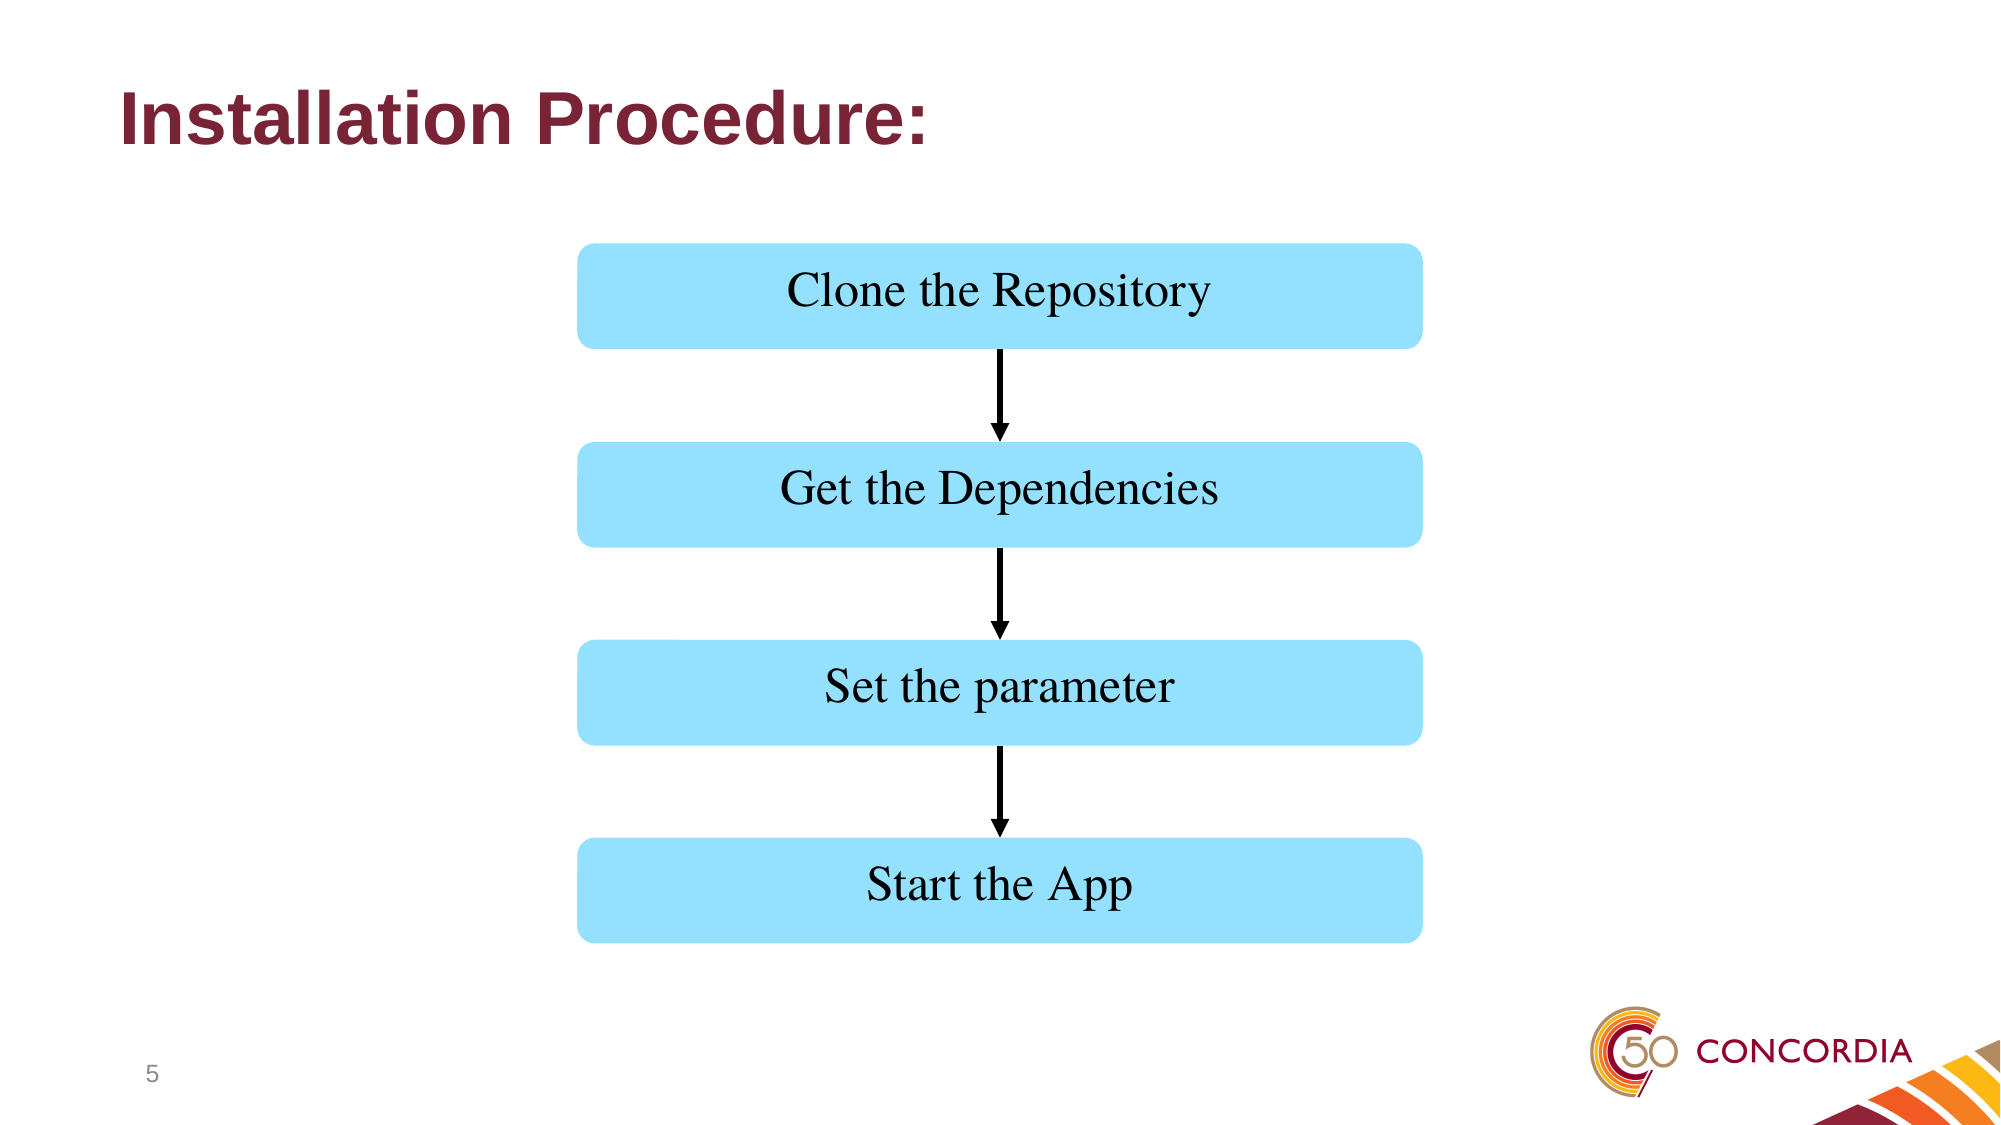

# Installation Procedure:
Clone the Repository
Get the Dependencies
Set the parameter
Start the App
5